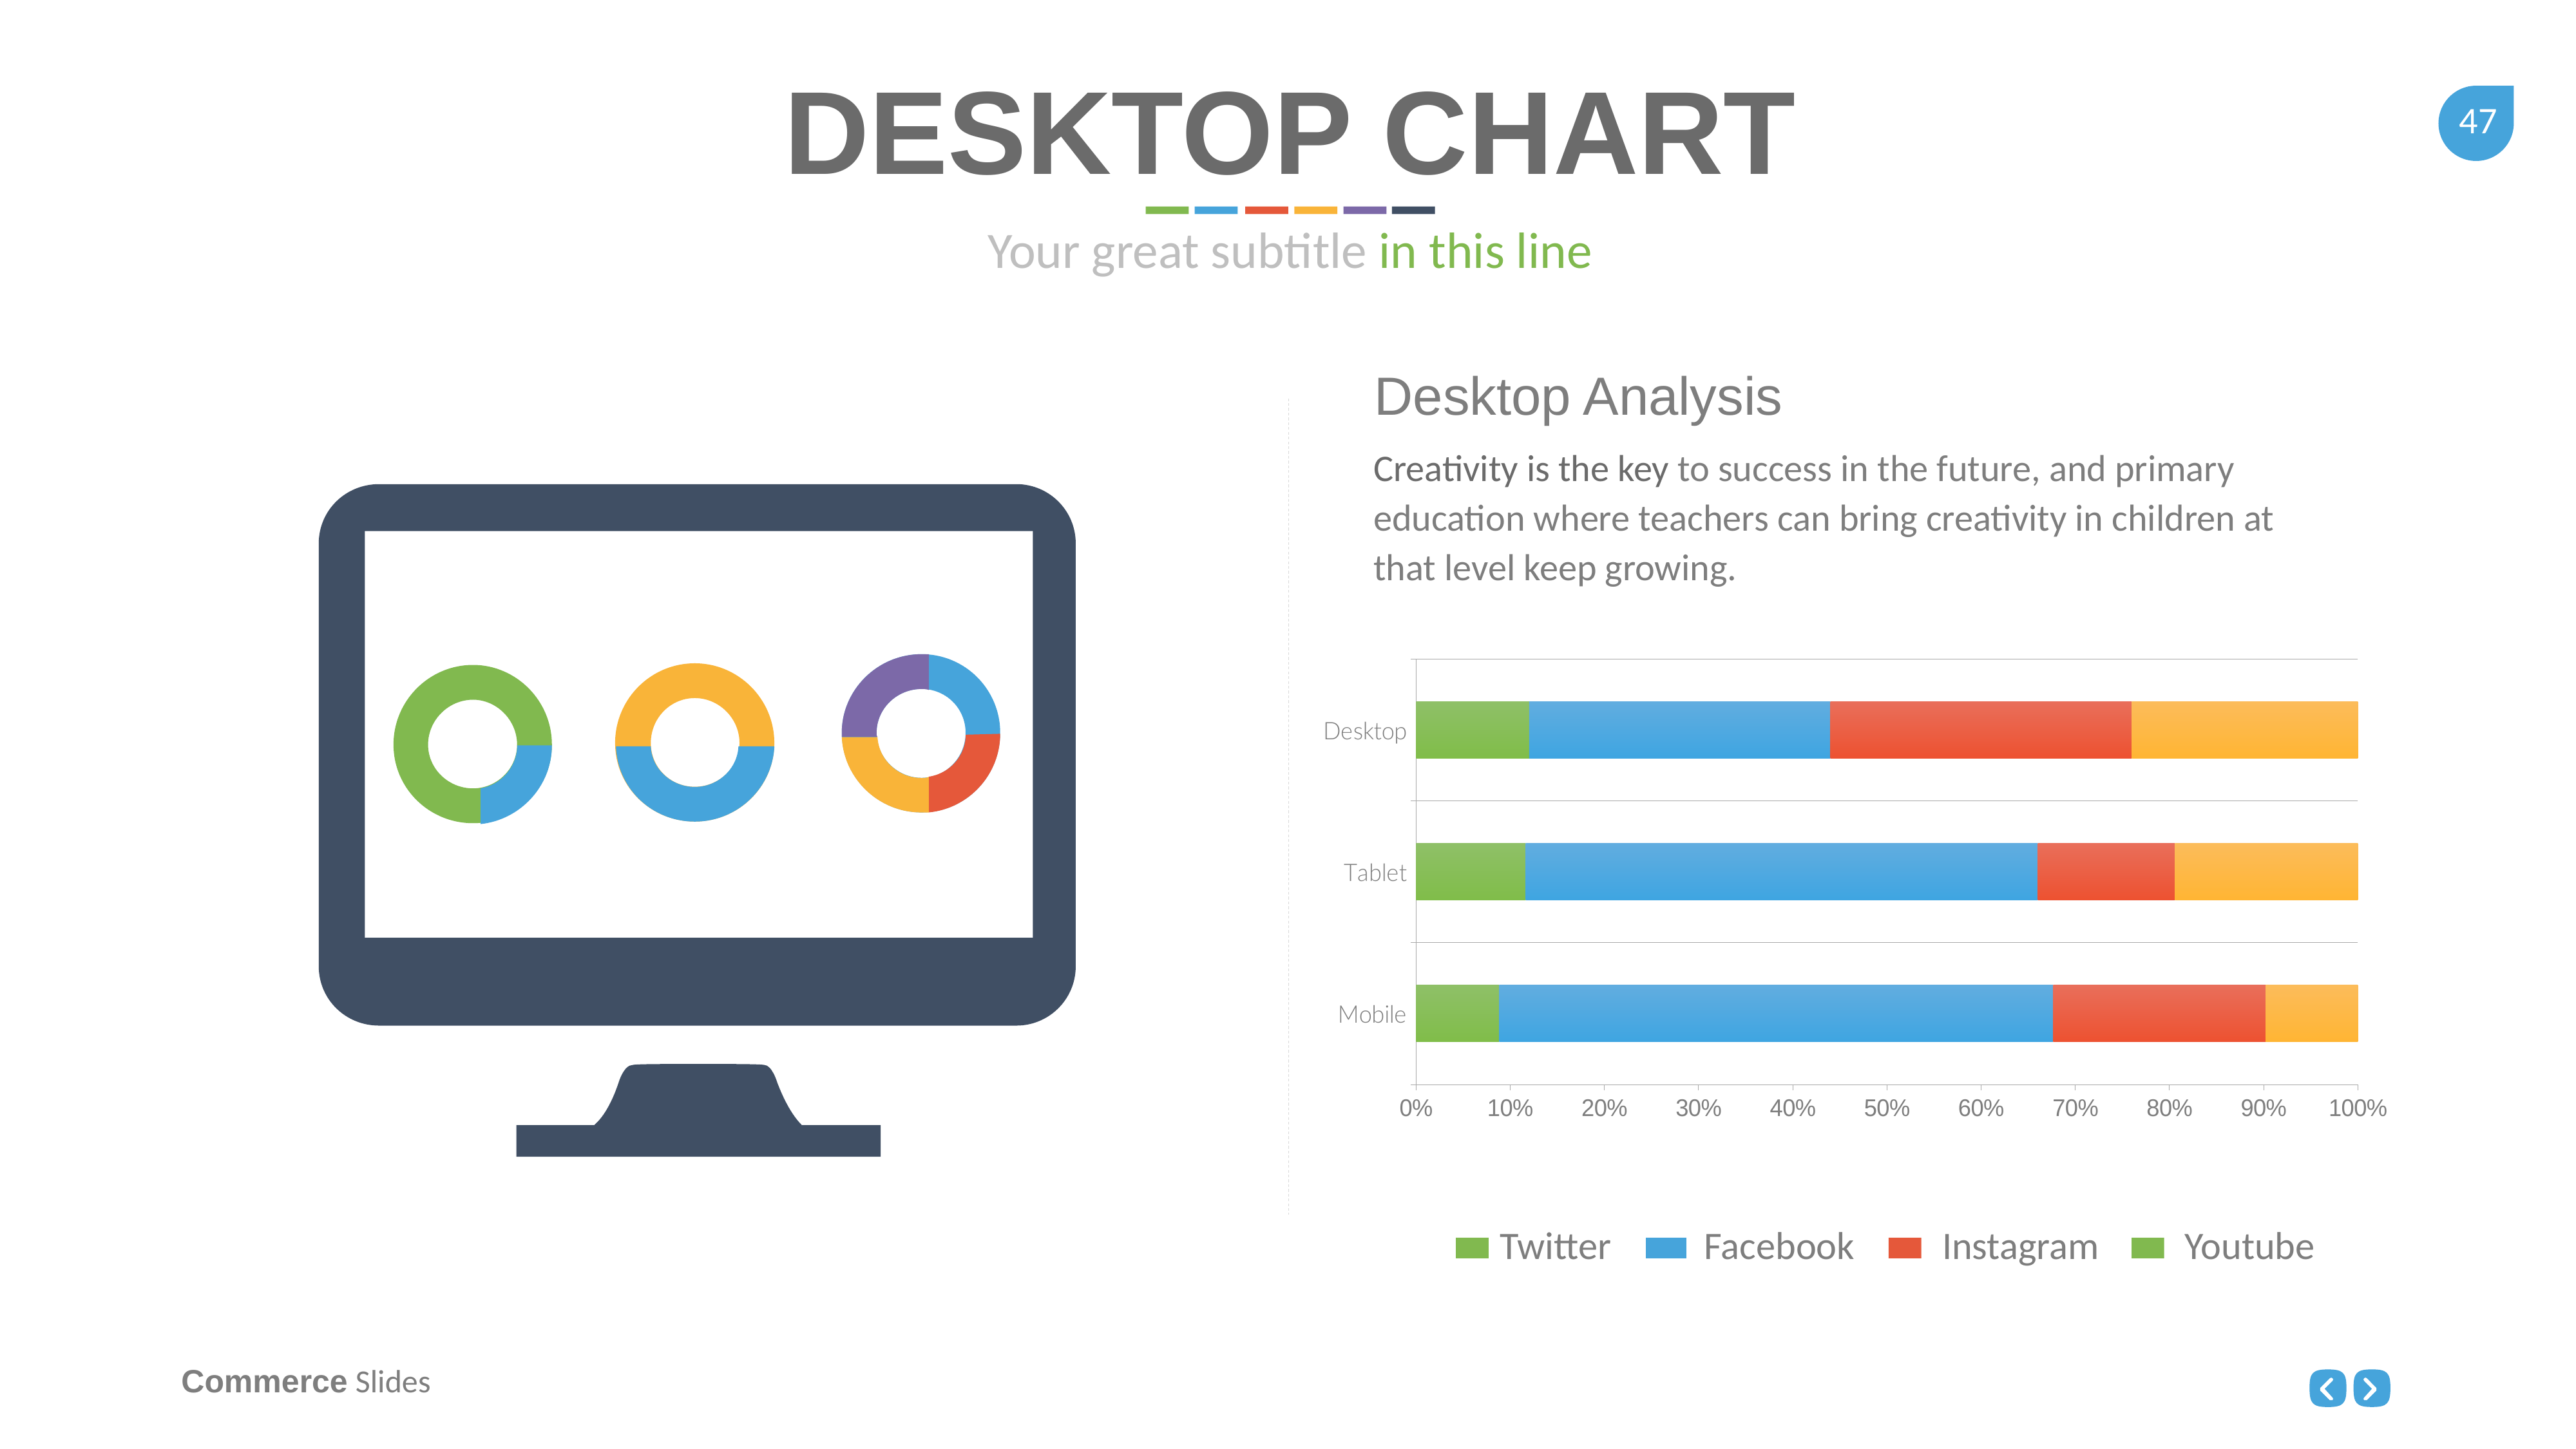

DESKTOP CHART

Your great subtitle in this line
Desktop Analysis
Creativity is the key to success in the future, and primary education where teachers can bring creativity in children at that level keep growing.

### Chart

| Category | Twitter | Facebook | Instagram | Youtube |
|---|---|---|---|---|
| Mobile | 90.0 | 600.0 | 230.0 | 100.0 |
| Tablet | 120.0 | 560.0 | 150.0 | 200.0 |
| Desktop | 150.0 | 400.0 | 400.0 | 300.0 |
Twitter

Facebook

Instagram

 Youtube